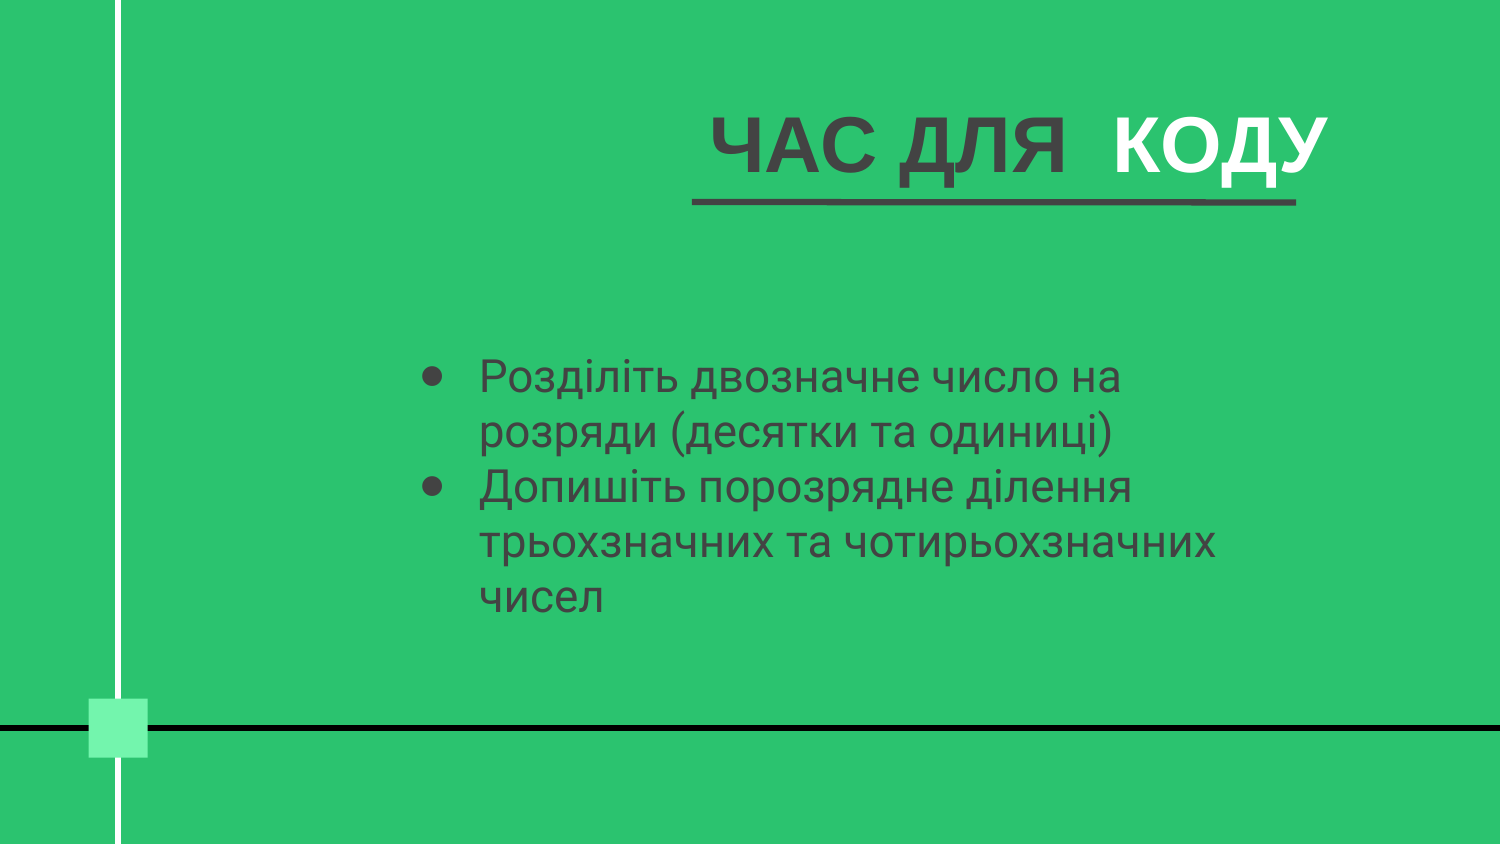

# ЧАС ДЛЯ  КОДУ
Розділіть двозначне число на розряди (десятки та одиниці)
Допишіть порозрядне ділення трьохзначних та чотирьохзначних чисел